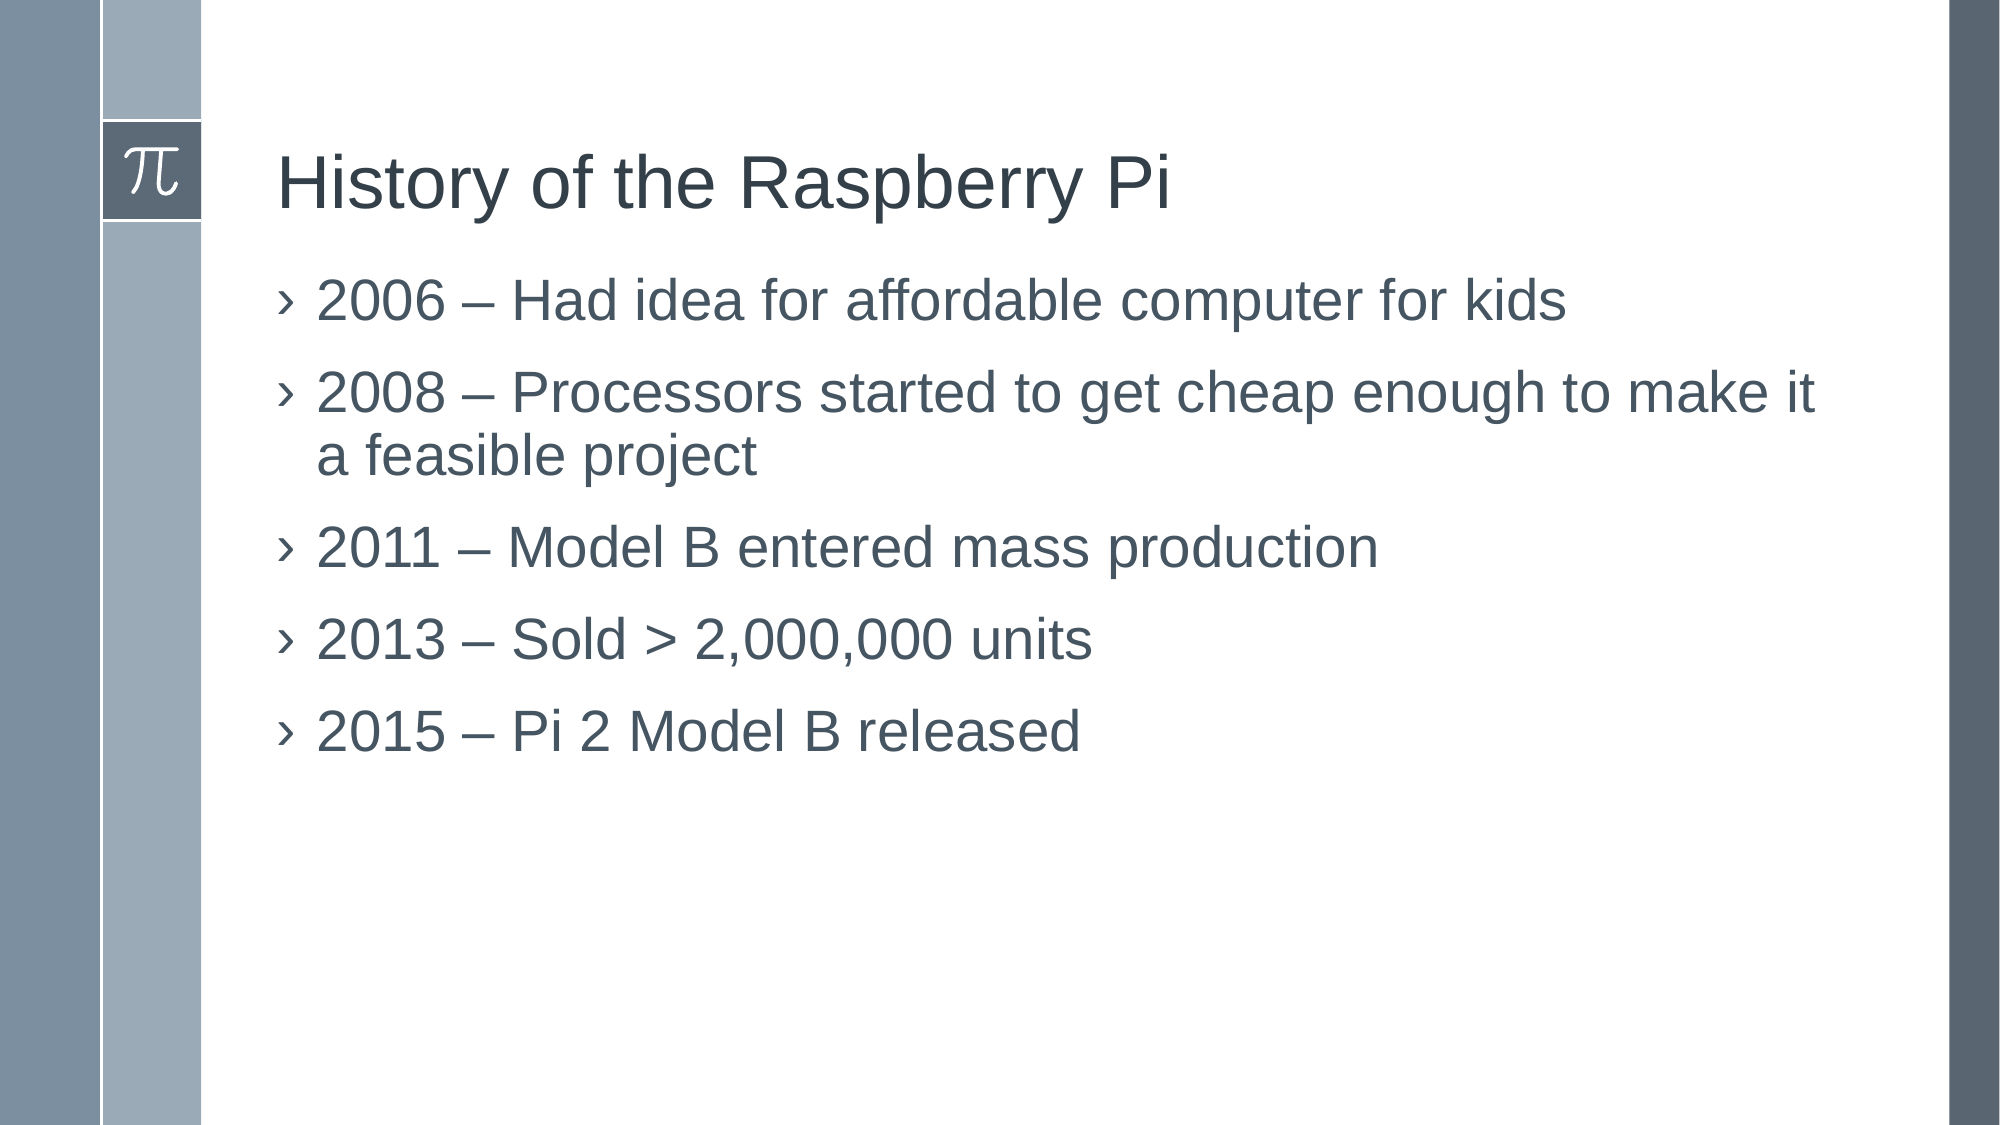

# History of the Raspberry Pi
2006 – Had idea for affordable computer for kids
2008 – Processors started to get cheap enough to make it a feasible project
2011 – Model B entered mass production
2013 – Sold > 2,000,000 units
2015 – Pi 2 Model B released